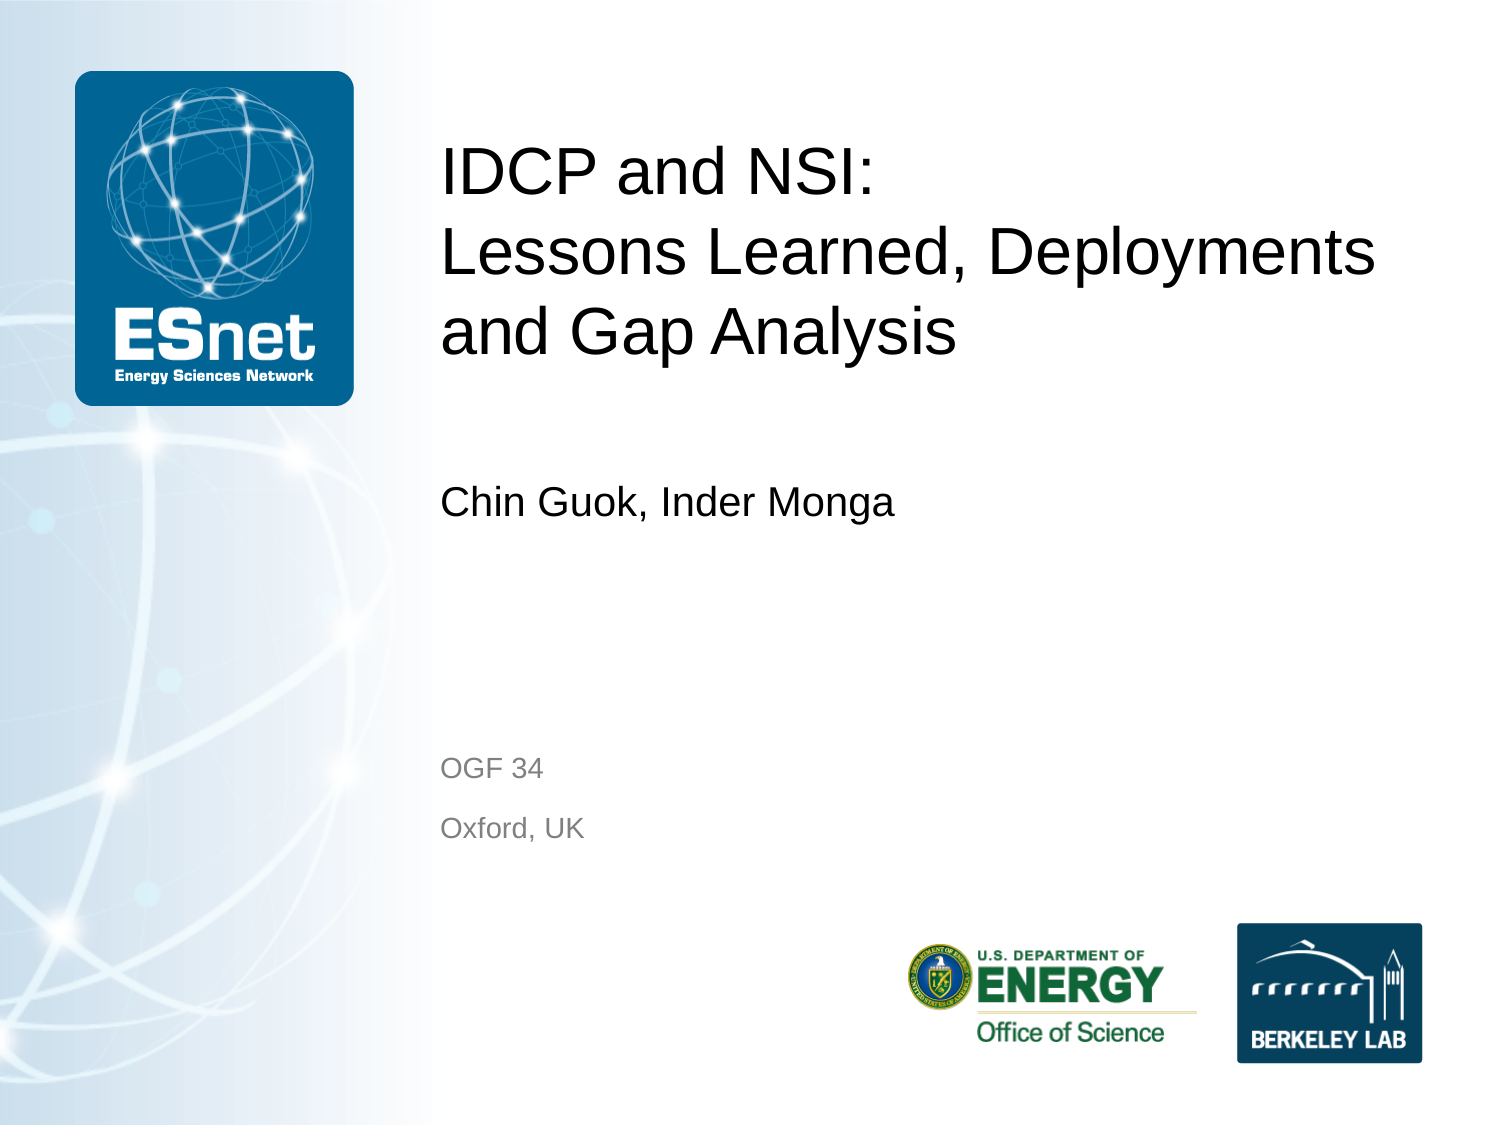

# IDCP and NSI: Lessons Learned, Deployments and Gap Analysis
Chin Guok, Inder Monga
OGF 34
Oxford, UK